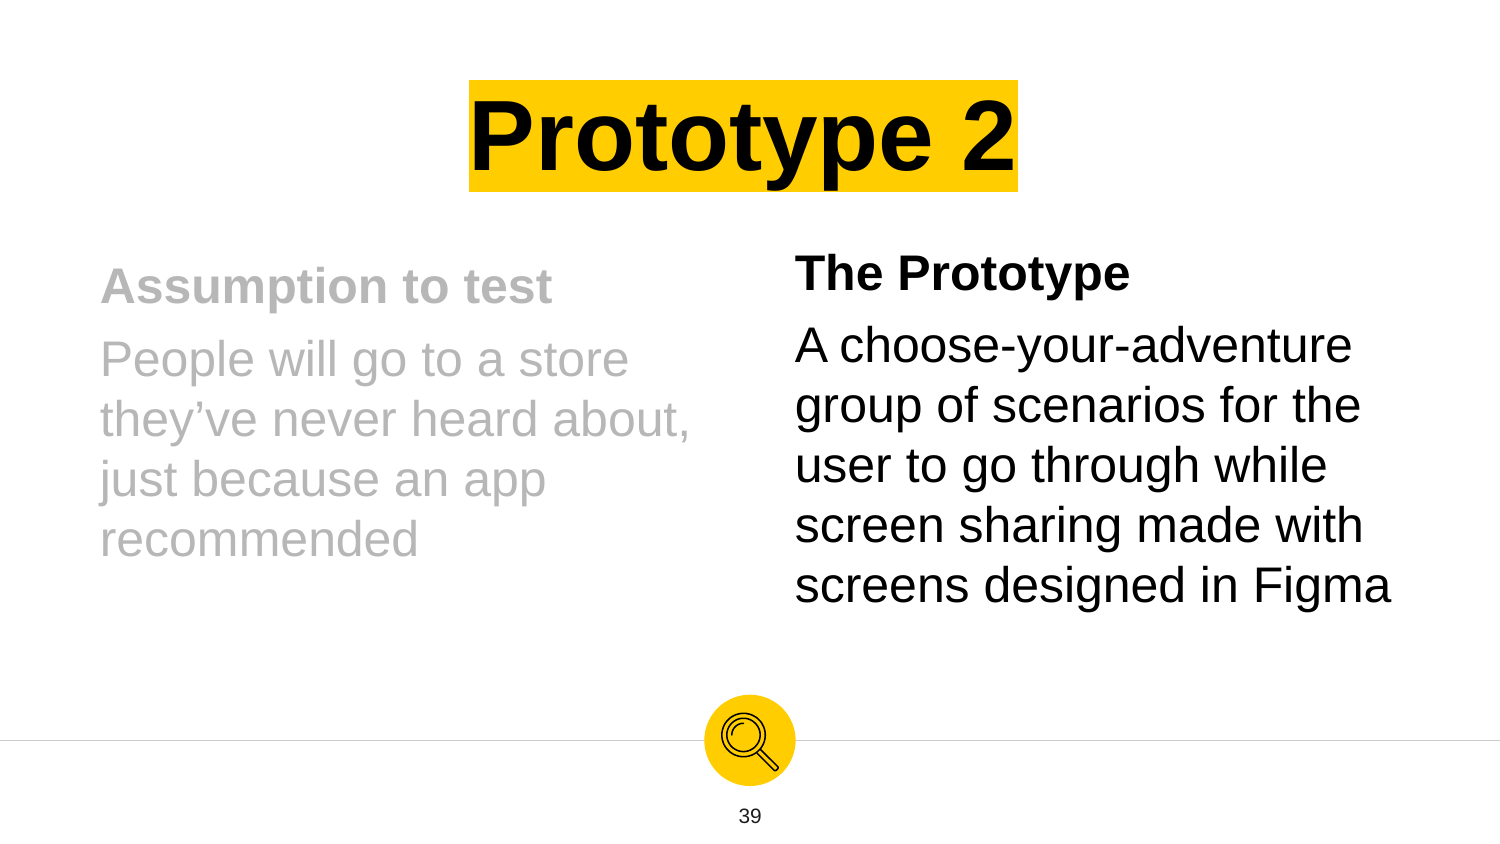

Prototype 2
Assumption to test
People will go to a store they’ve never heard about, just because an app recommended
The Prototype
A choose-your-adventure group of scenarios for the user to go through while screen sharing made with screens designed in Figma

39